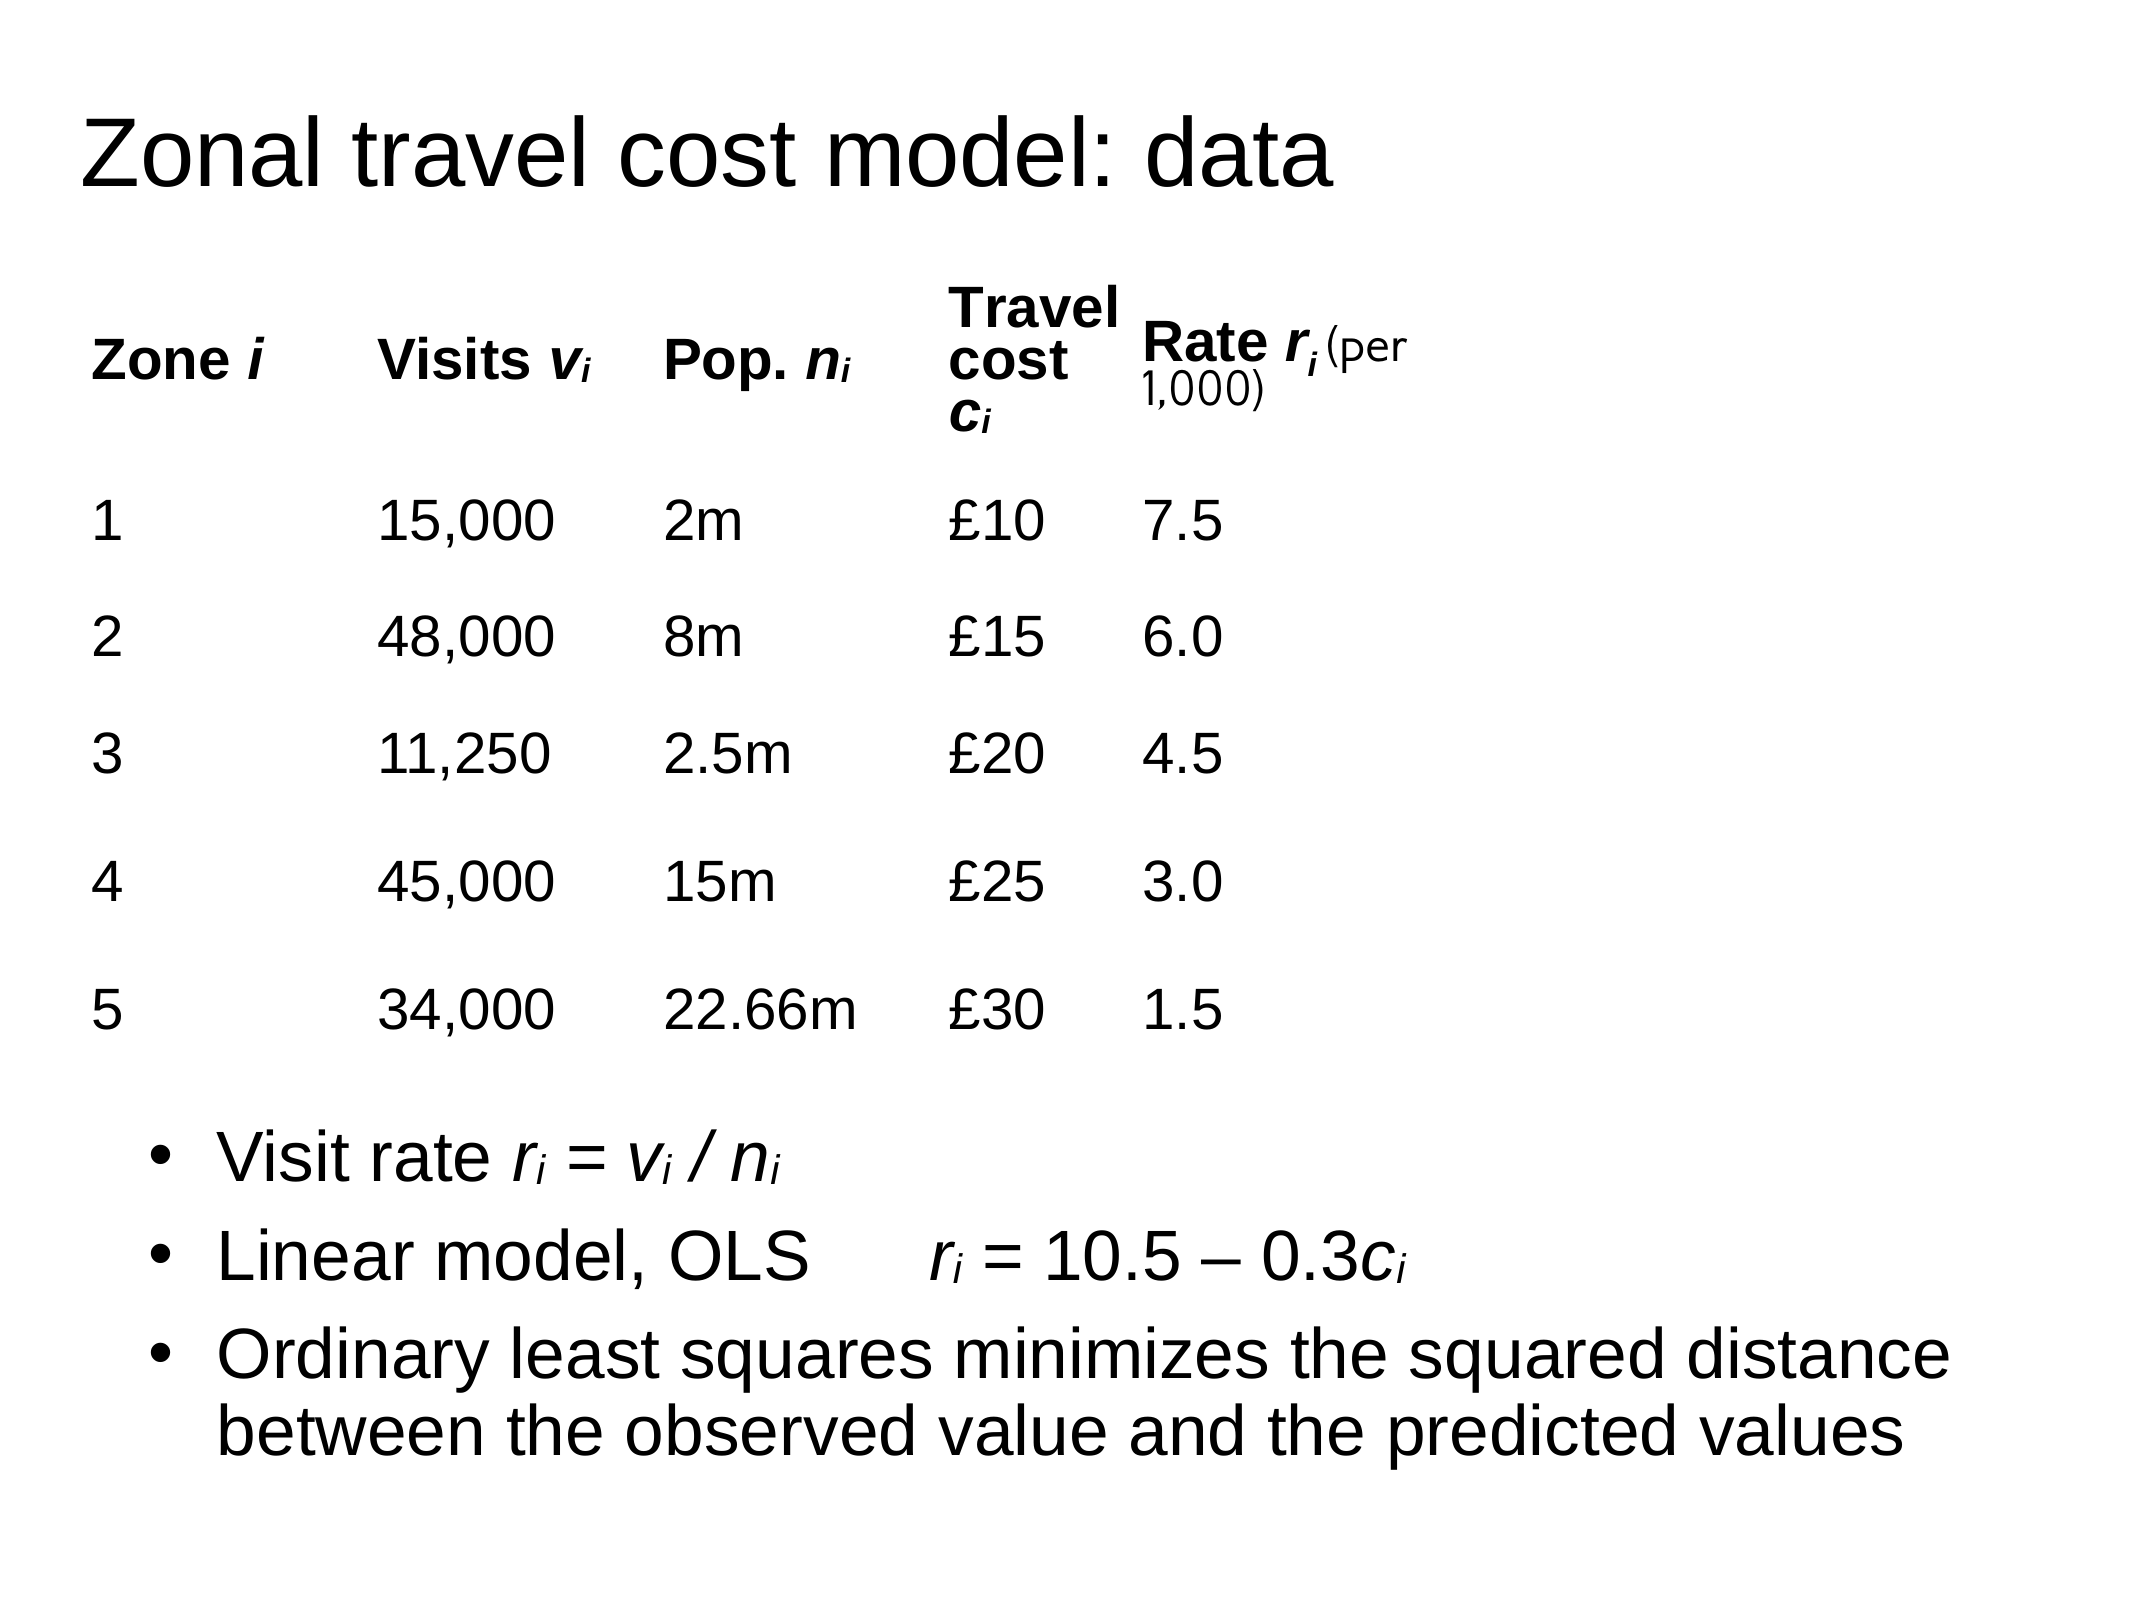

# Zonal travel cost model: data
| Zone i | Visits vi | Pop. ni | Travel cost ci | Rate ri (per 1,000) |  |  |
| --- | --- | --- | --- | --- | --- | --- |
| 1 | 15,000 | 2m | £10 | 7.5 |  |  |
| 2 | 48,000 | 8m | £15 | 6.0 |  |  |
| 3 | 11,250 | 2.5m | £20 | 4.5 |  |  |
| 4 | 45,000 | 15m | £25 | 3.0 |  |  |
| 5 | 34,000 | 22.66m | £30 | 1.5 |  |  |
Visit rate ri = vi / ni
Linear model, OLS	ri = 10.5 – 0.3ci
Ordinary least squares minimizes the squared distance between the observed value and the predicted values